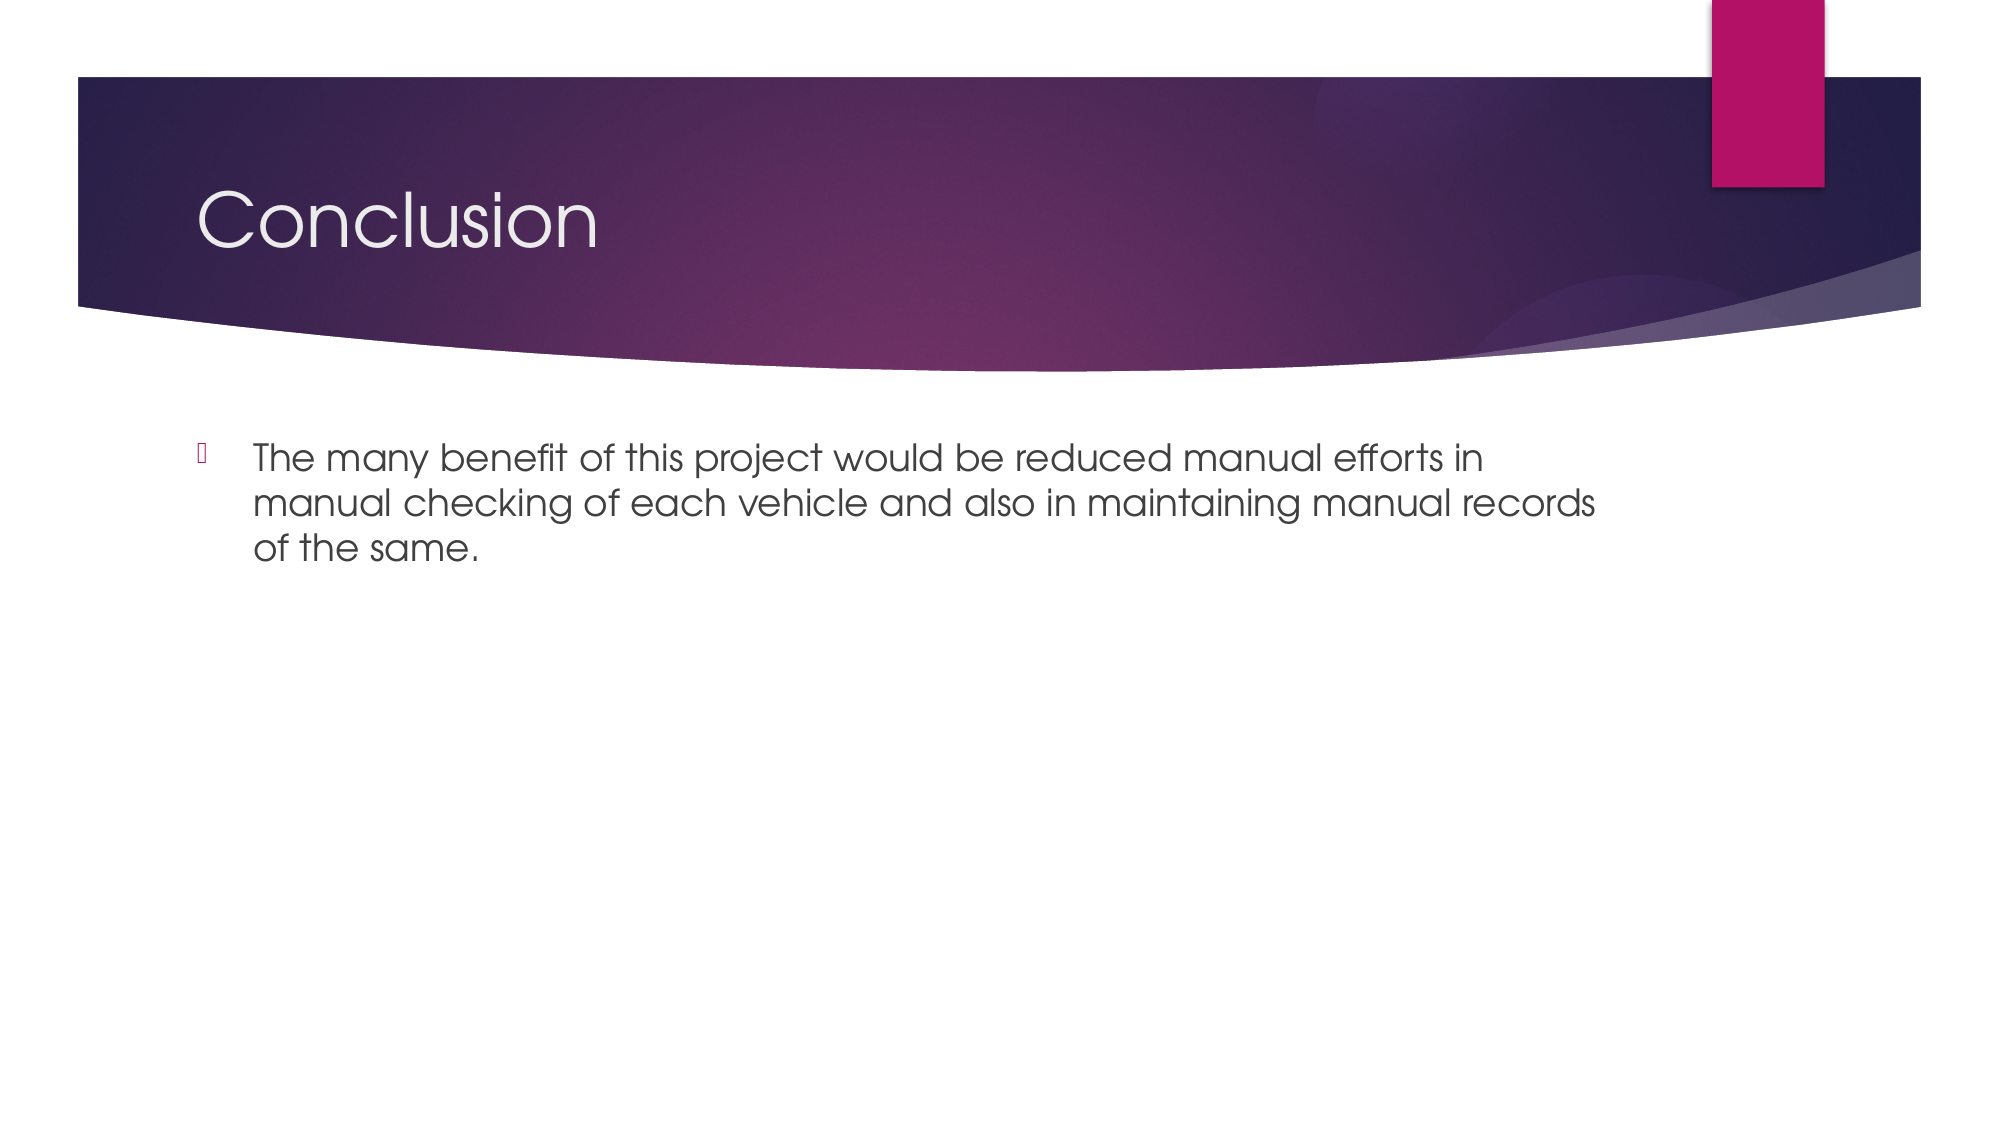

# Conclusion
The many benefit of this project would be reduced manual efforts in manual checking of each vehicle and also in maintaining manual records of the same.